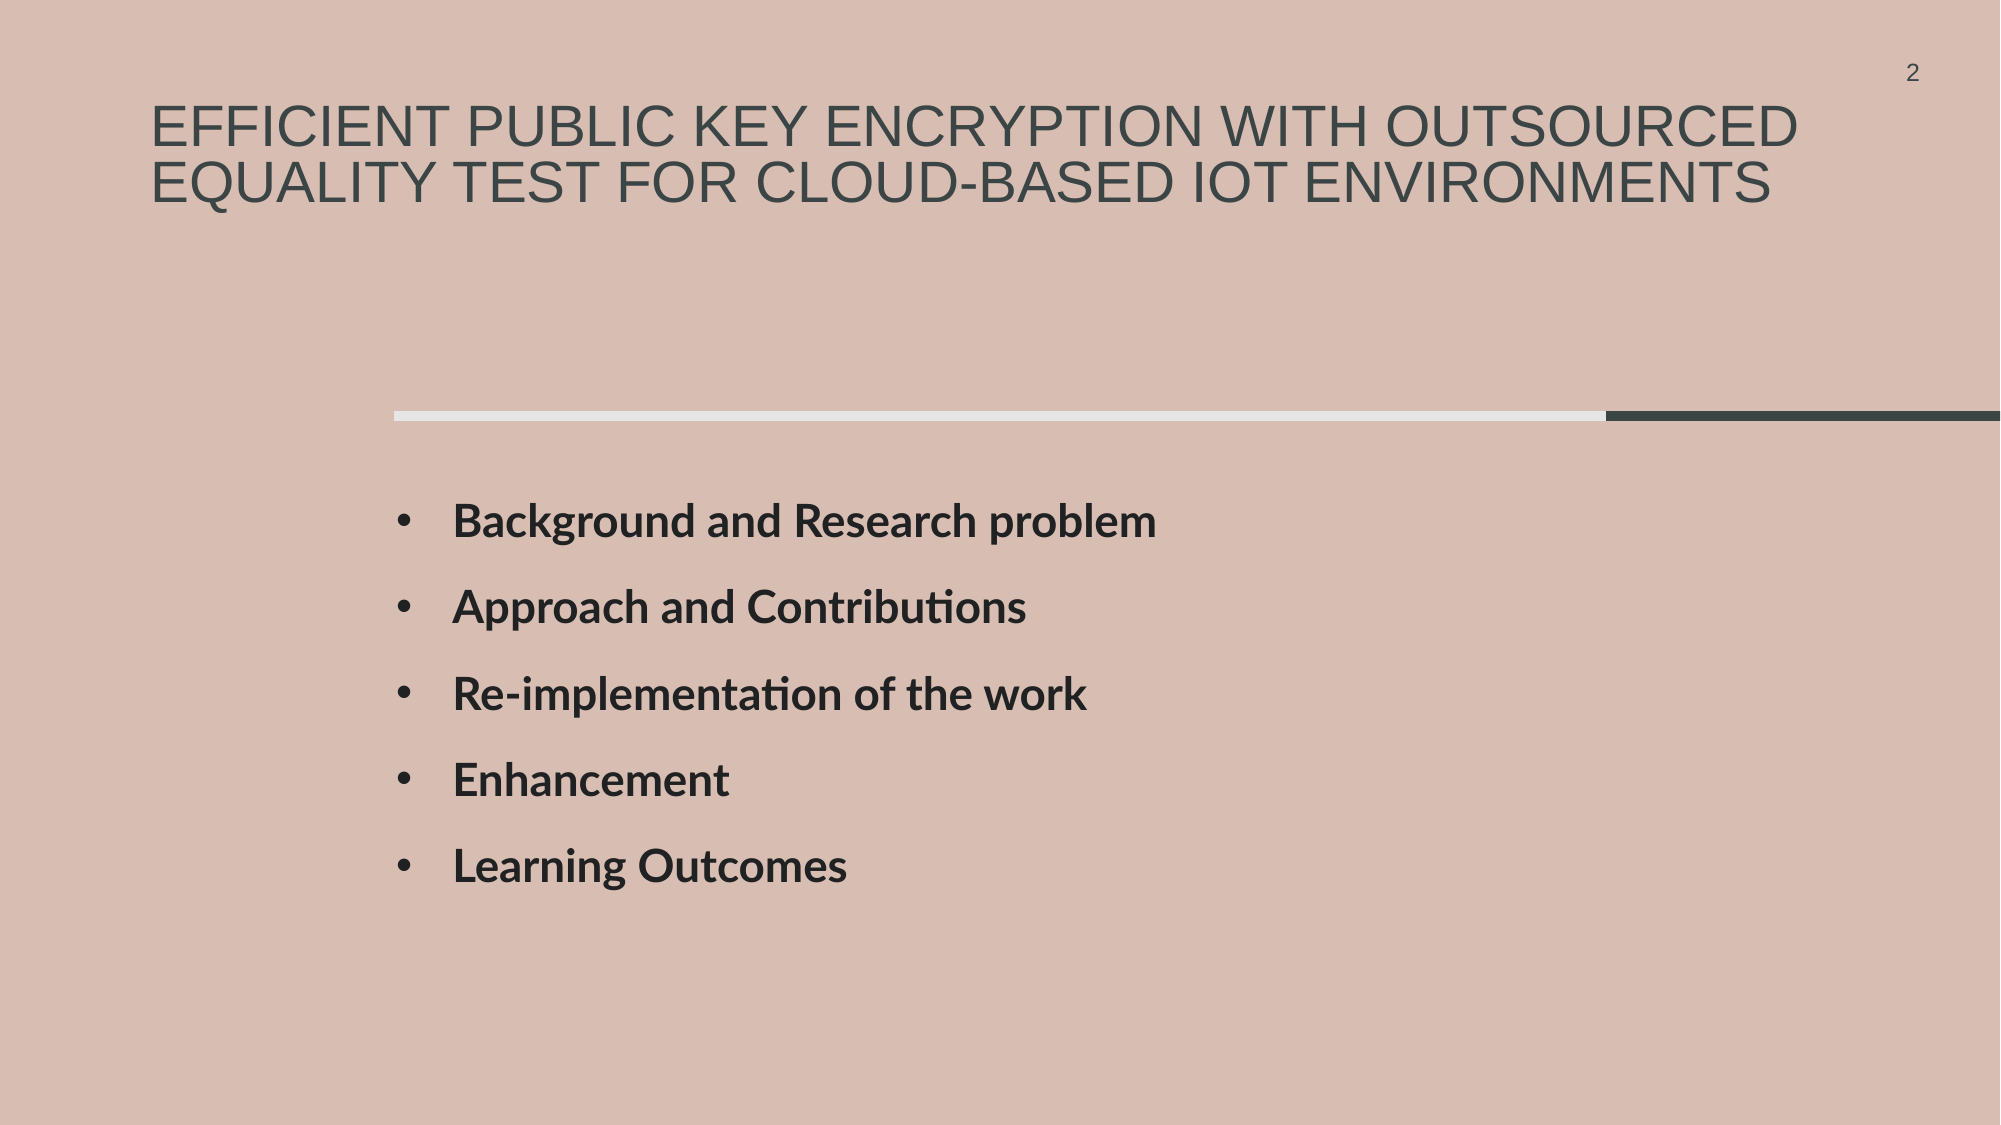

2
# Efficient Public Key Encryption With Outsourced Equality Test for Cloud-Based IoT Environments
Background and Research problem
Approach and Contributions
Re-implementation of the work
Enhancement
Learning Outcomes